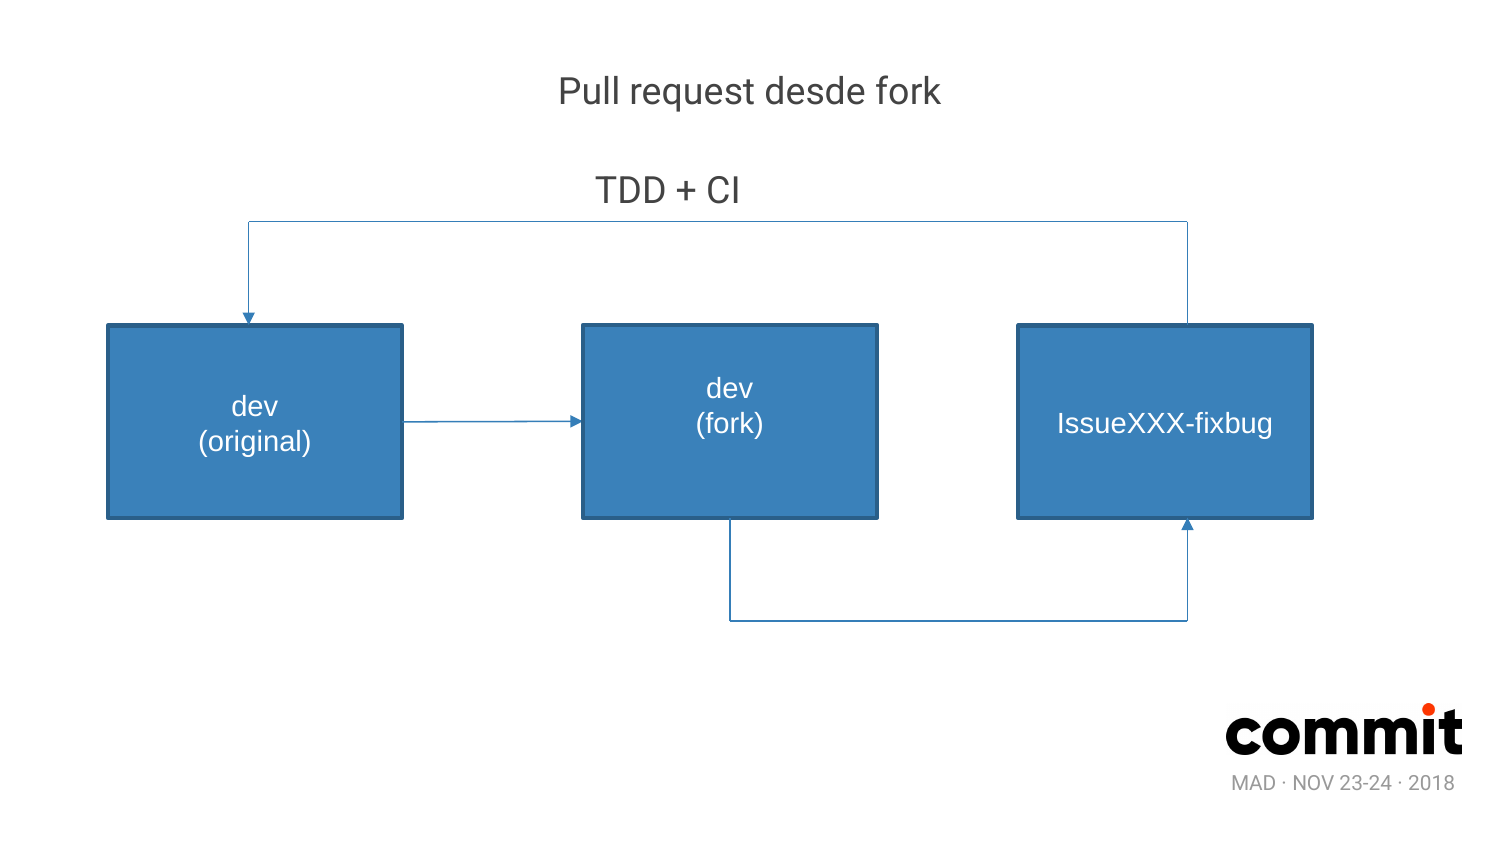

Pull request desde fork
TDD + CI
dev
(fork)

dev
(original)
IssueXXX-fixbug